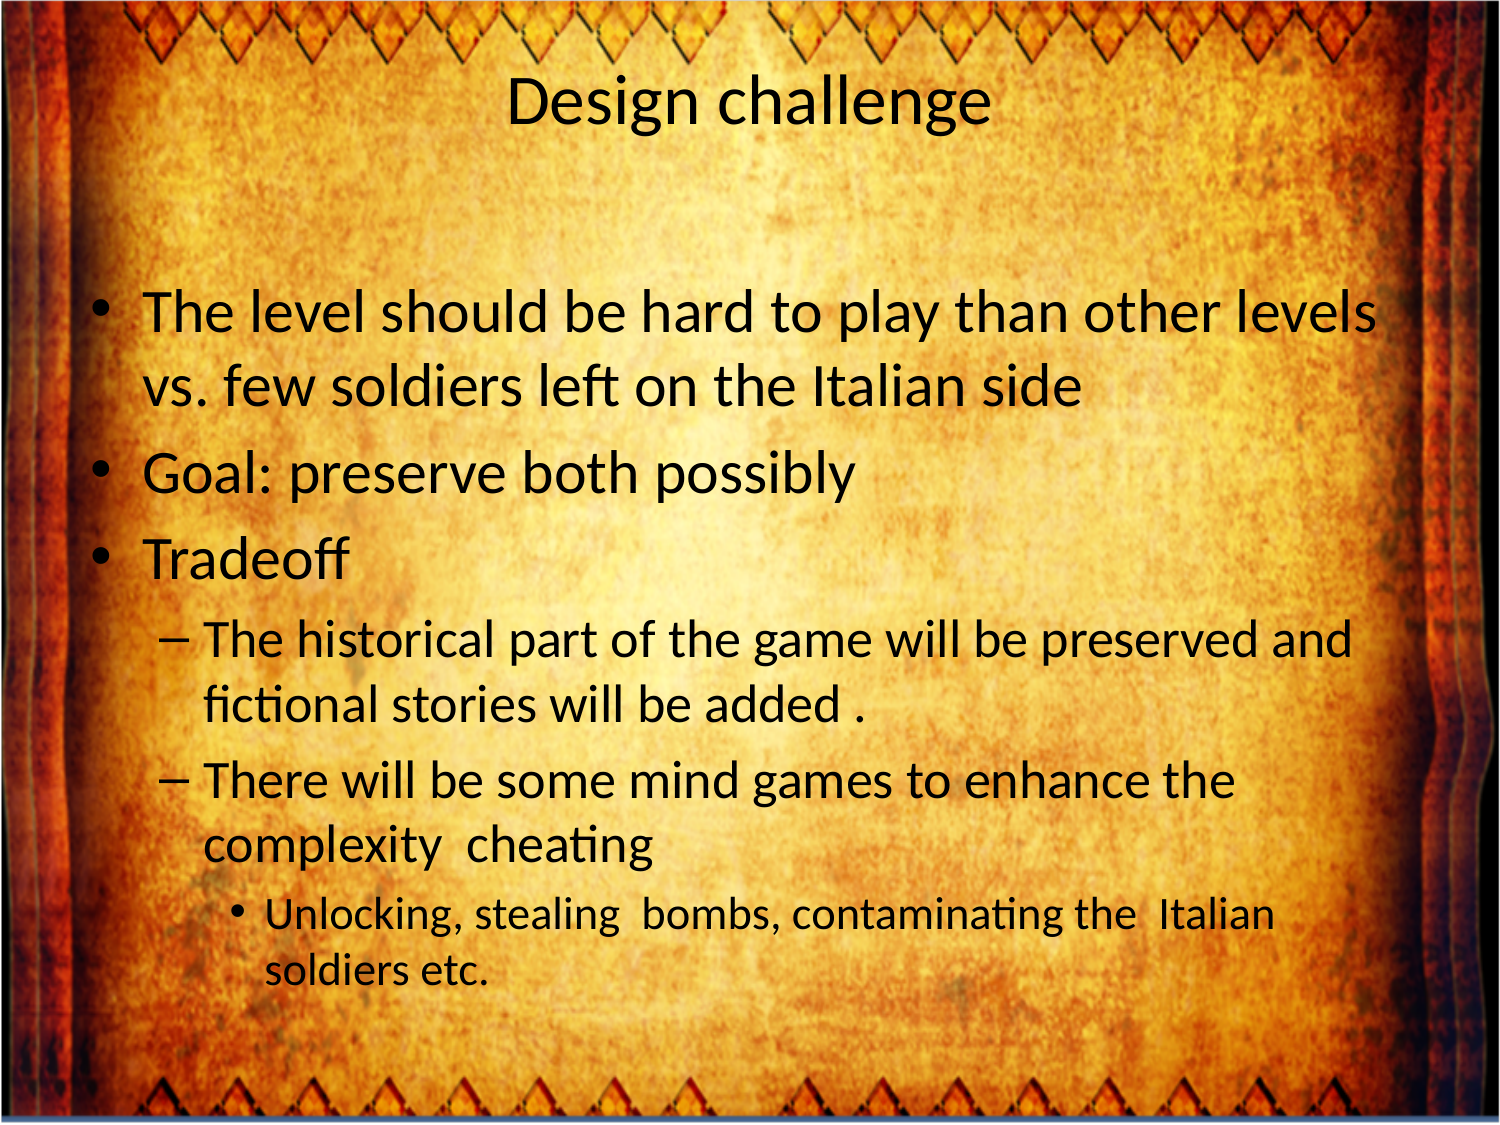

# Design challenge
The level should be hard to play than other levels vs. few soldiers left on the Italian side
Goal: preserve both possibly
Tradeoff
The historical part of the game will be preserved and fictional stories will be added .
There will be some mind games to enhance the complexity  cheating
Unlocking, stealing  bombs, contaminating the  Italian soldiers etc.